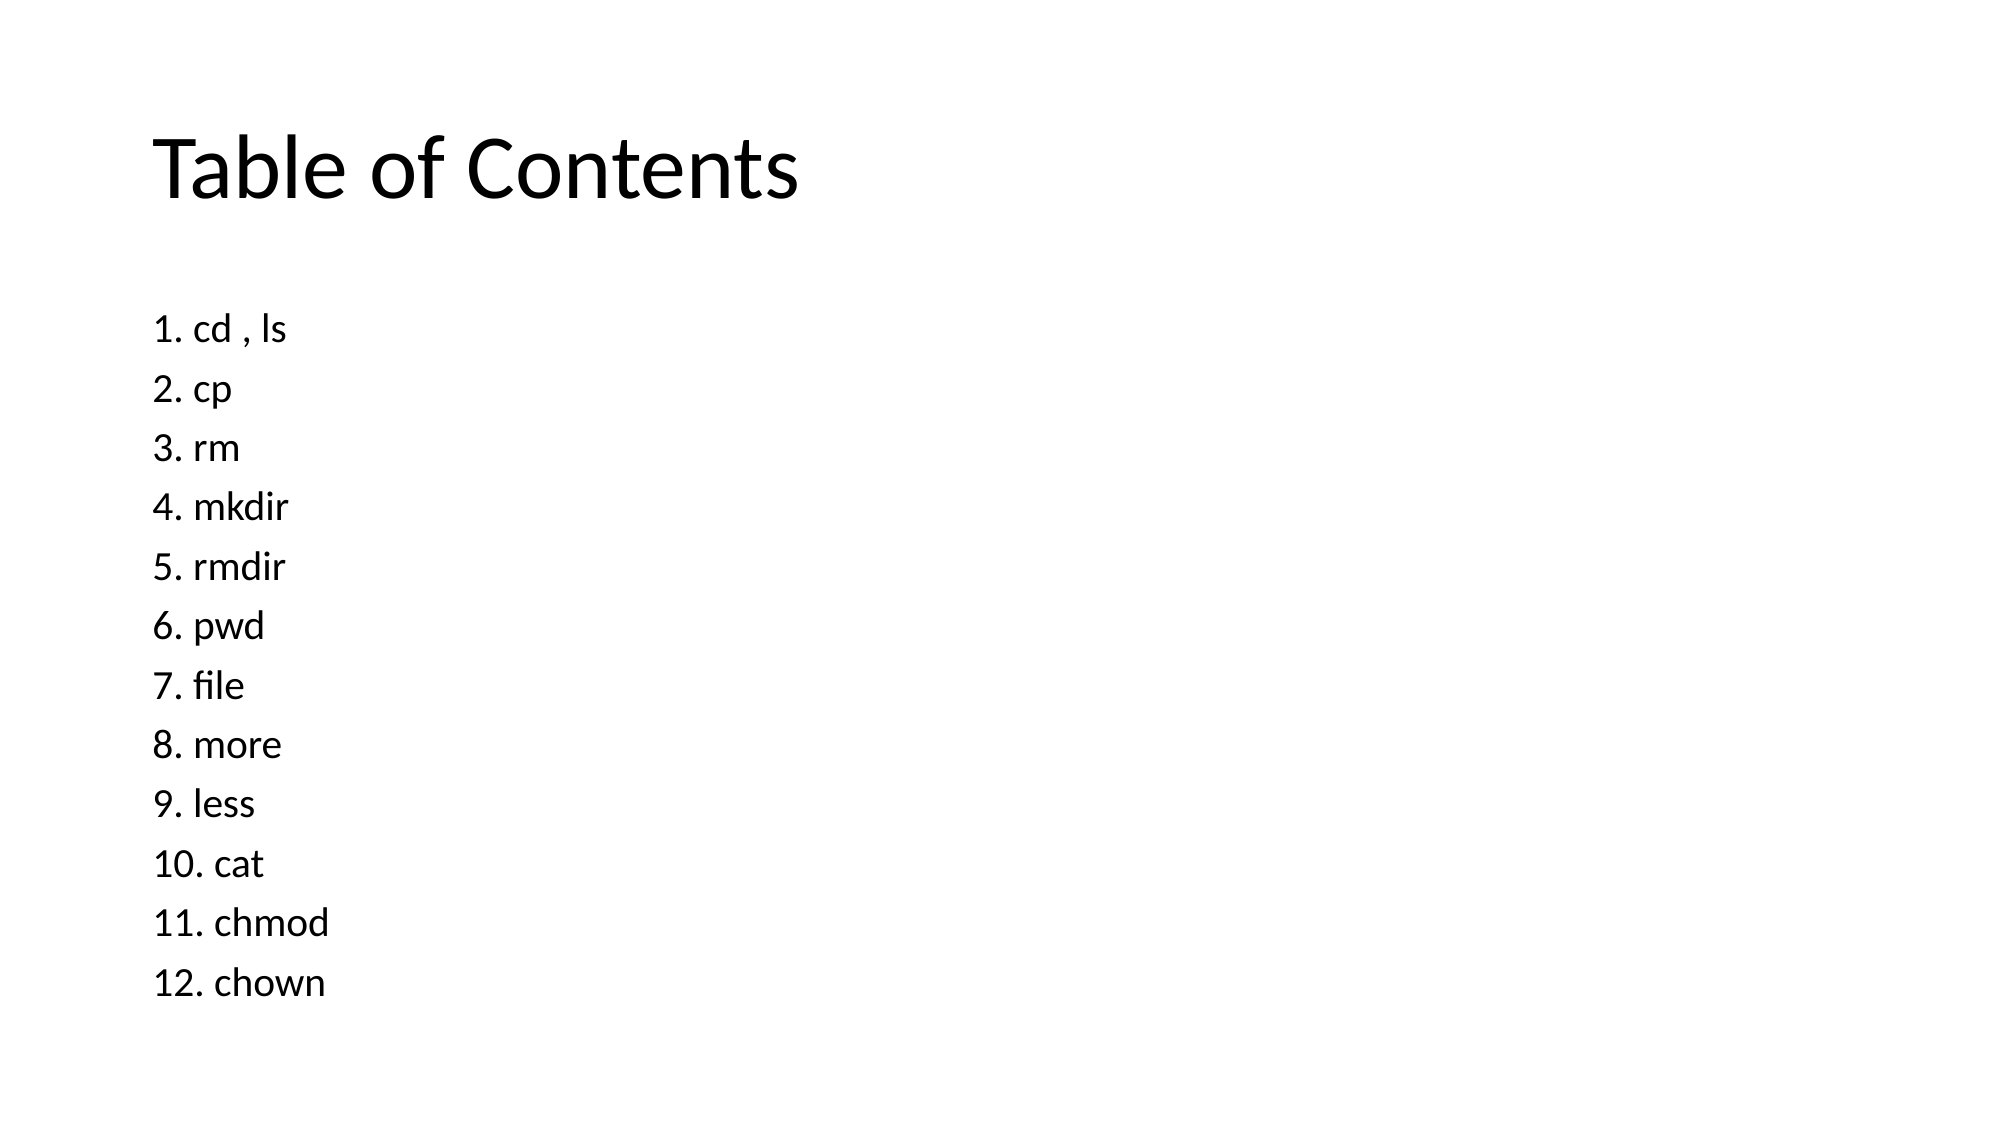

# Table of Contents
1. cd , ls
2. cp
3. rm
4. mkdir
5. rmdir
6. pwd
7. file
8. more
9. less
10. cat
11. chmod
12. chown